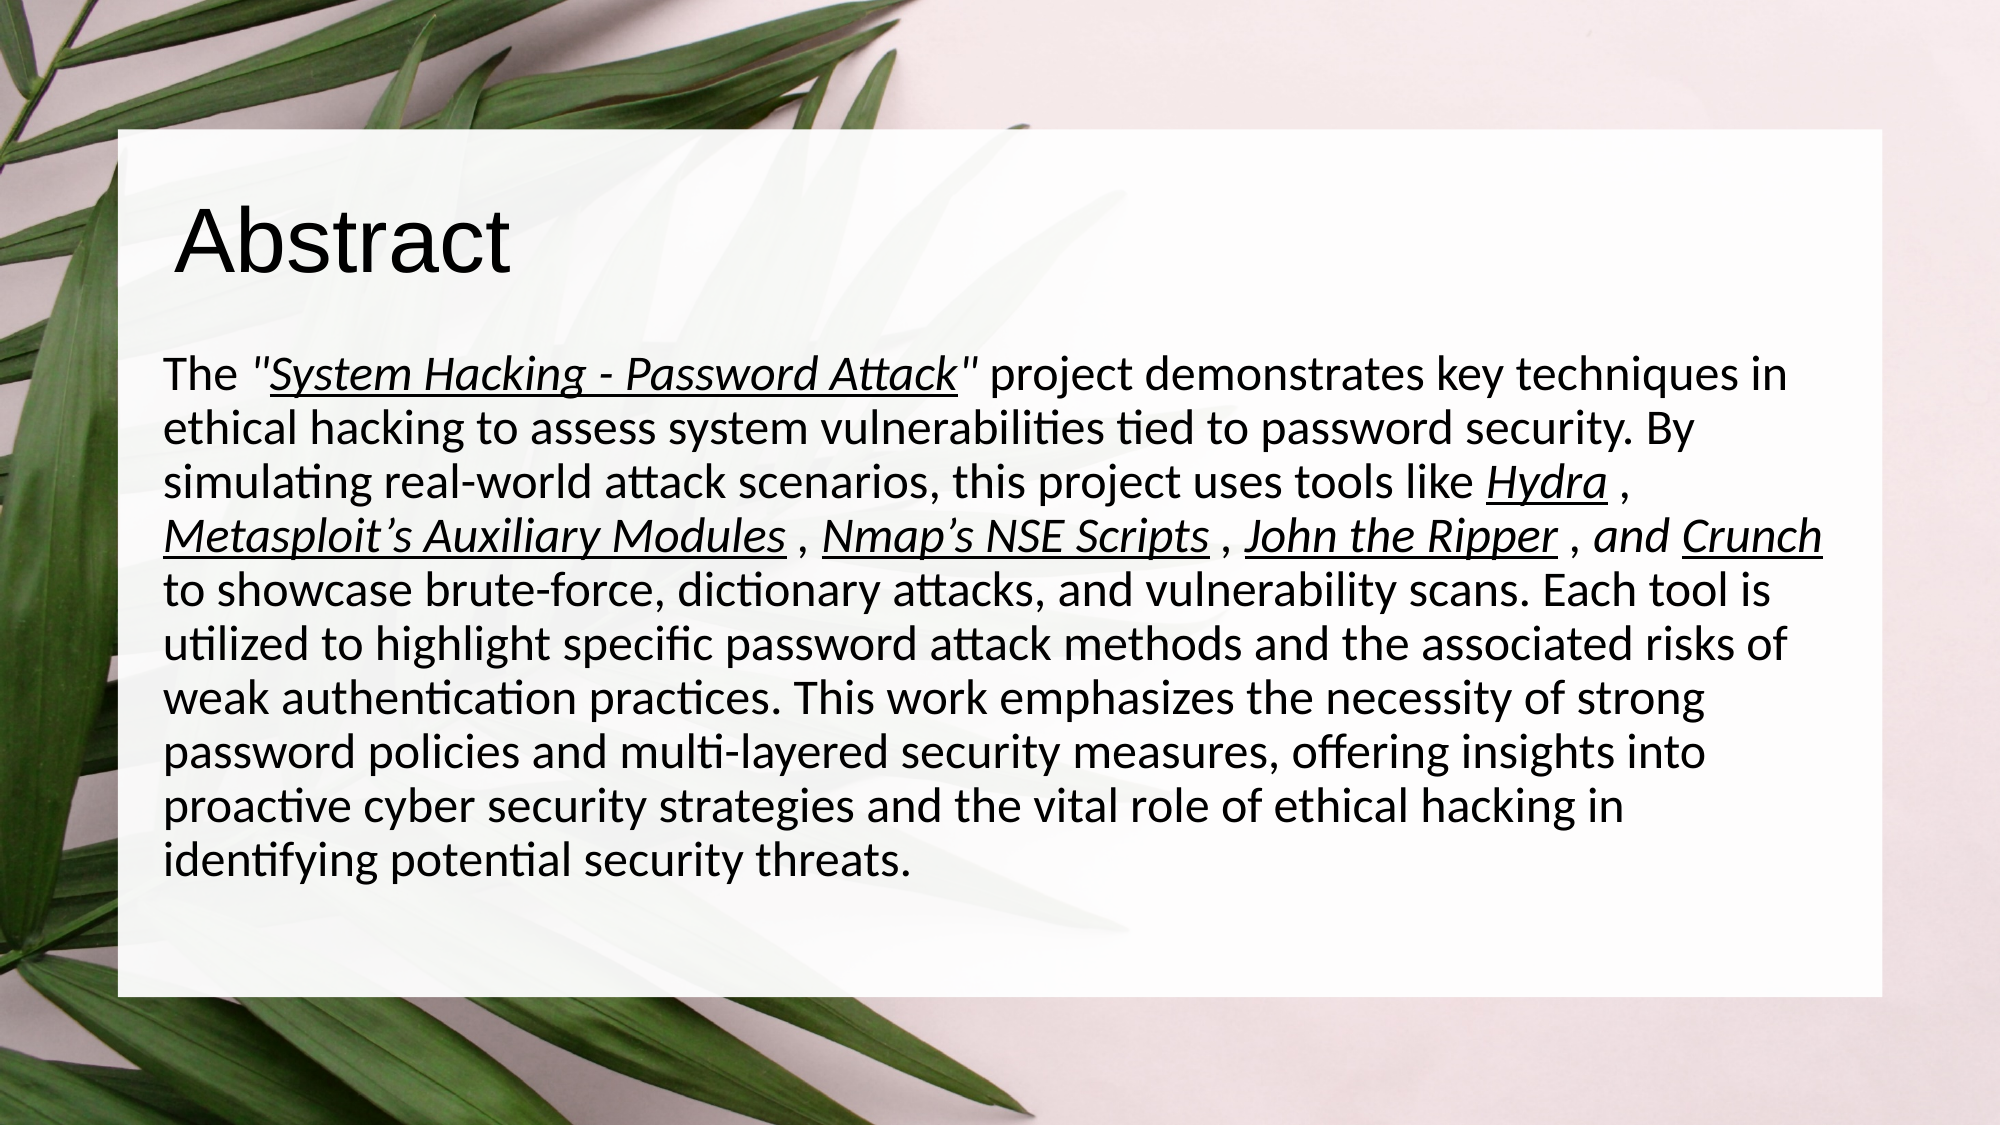

# The "System Hacking - Password Attack" project demonstrates key techniques in ethical hacking to assess system vulnerabilities tied to password security. By simulating real-world attack scenarios, this project uses tools like Hydra , Metasploit’s Auxiliary Modules , Nmap’s NSE Scripts , John the Ripper , and Crunch to showcase brute-force, dictionary attacks, and vulnerability scans. Each tool is utilized to highlight specific password attack methods and the associated risks of weak authentication practices. This work emphasizes the necessity of strong password policies and multi-layered security measures, offering insights into proactive cyber security strategies and the vital role of ethical hacking in identifying potential security threats.
Abstract